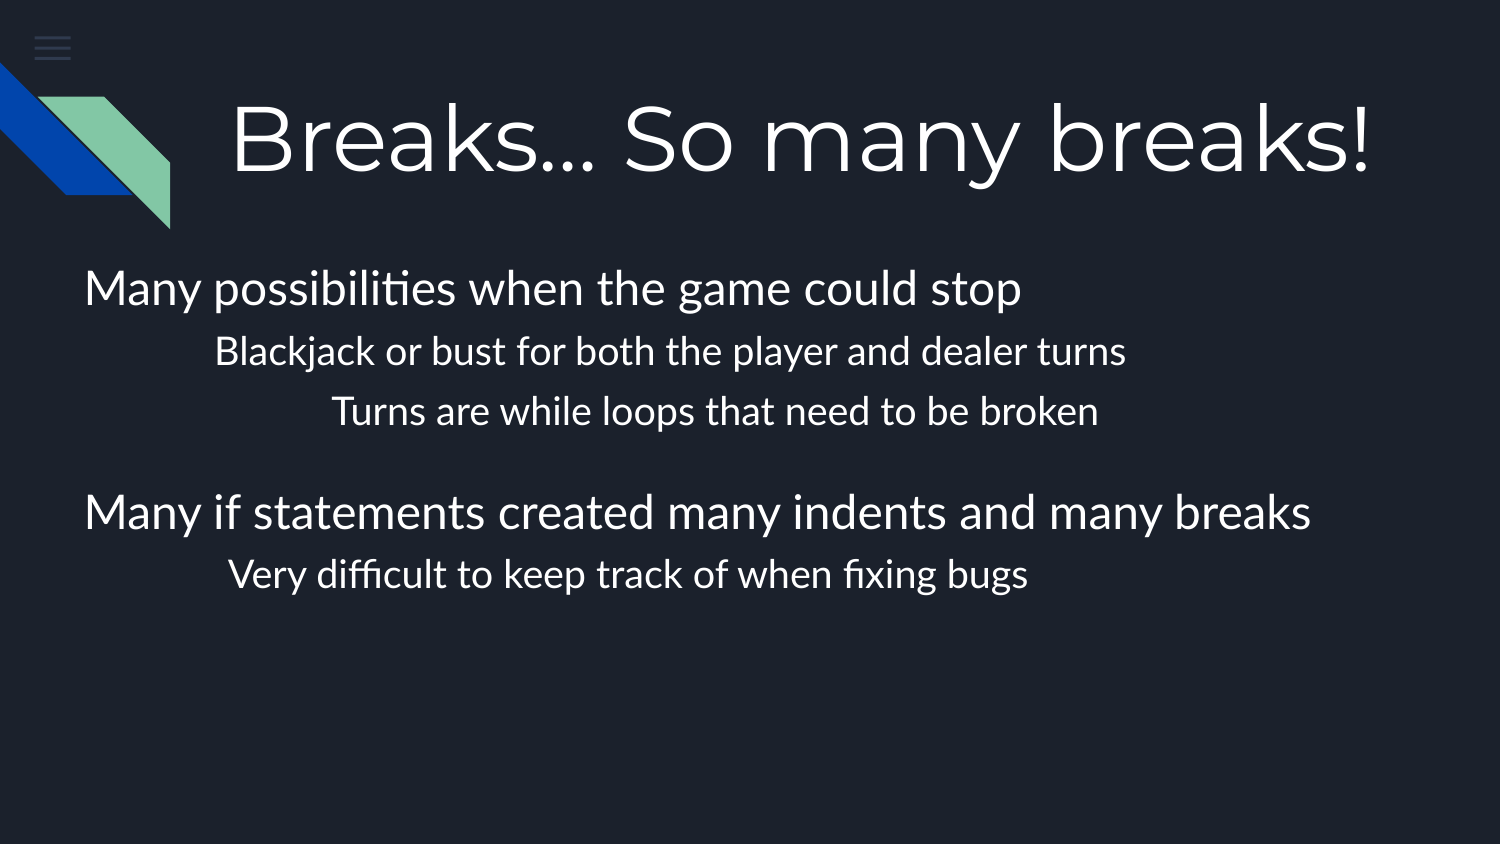

# Breaks… So many breaks!
Many possibilities when the game could stop

Blackjack or bust for both the player and dealer turns

Turns are while loops that need to be broken
Many if statements created many indents and many breaks

Very difficult to keep track of when fixing bugs